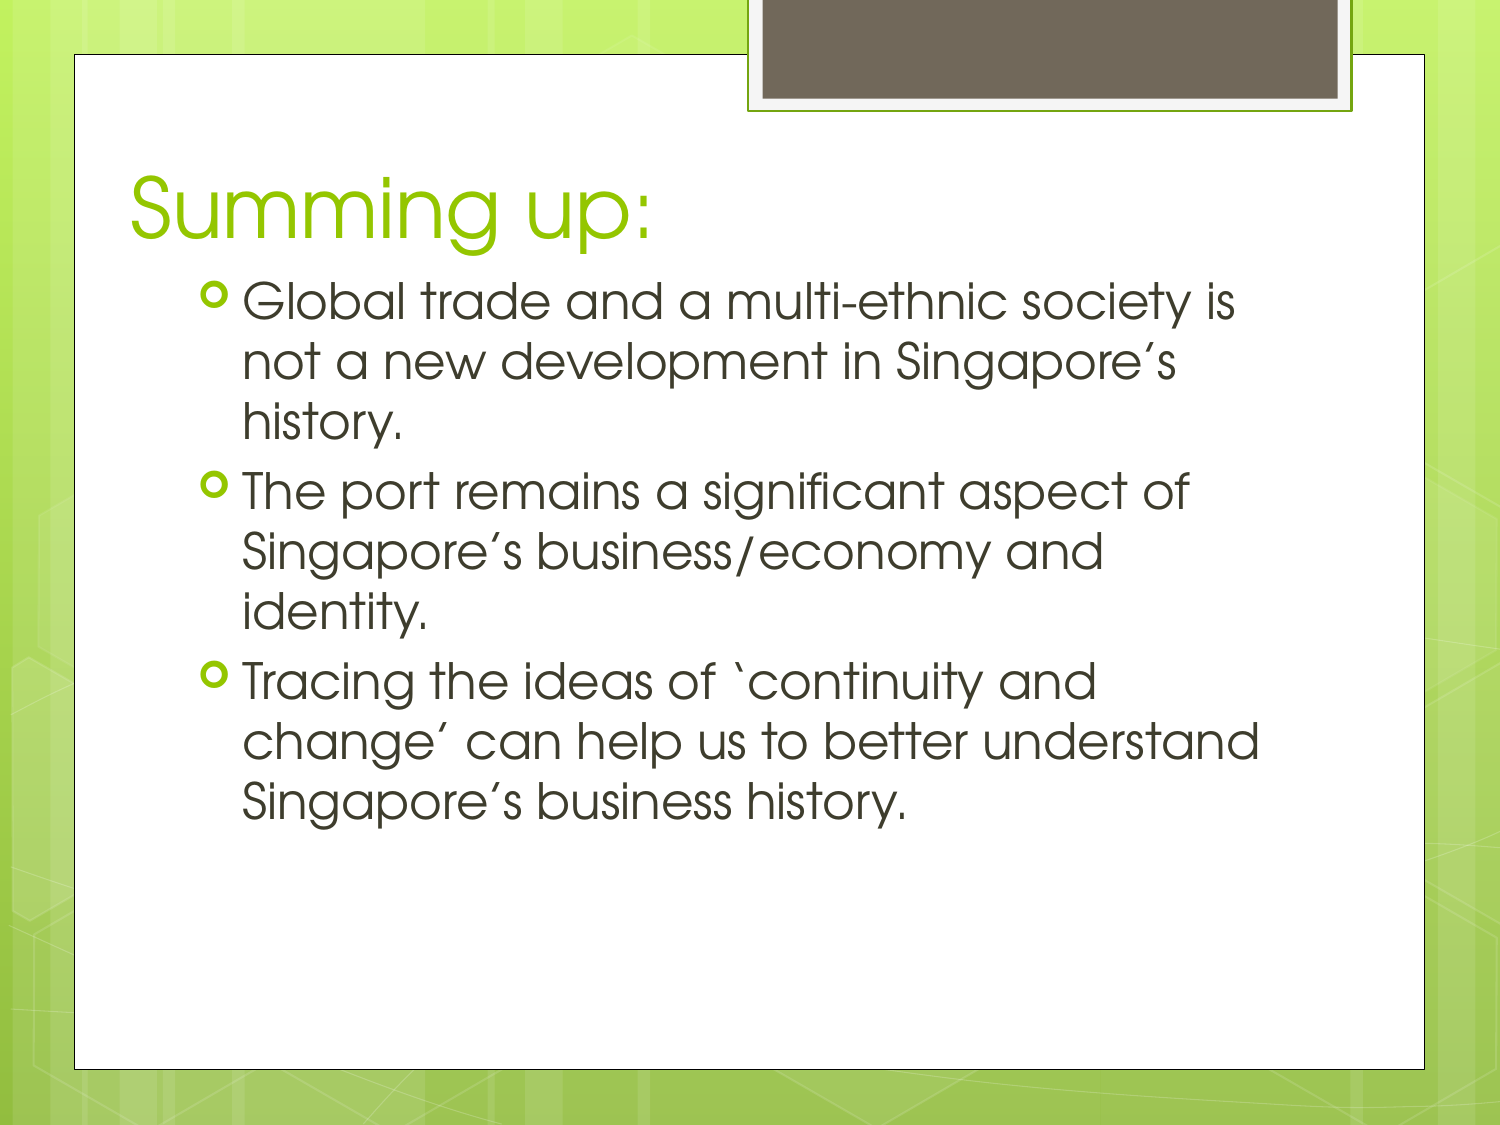

# Summing up:
Global trade and a multi-ethnic society is not a new development in Singapore’s history.
The port remains a significant aspect of Singapore’s business/economy and identity.
Tracing the ideas of ‘continuity and change’ can help us to better understand Singapore’s business history.